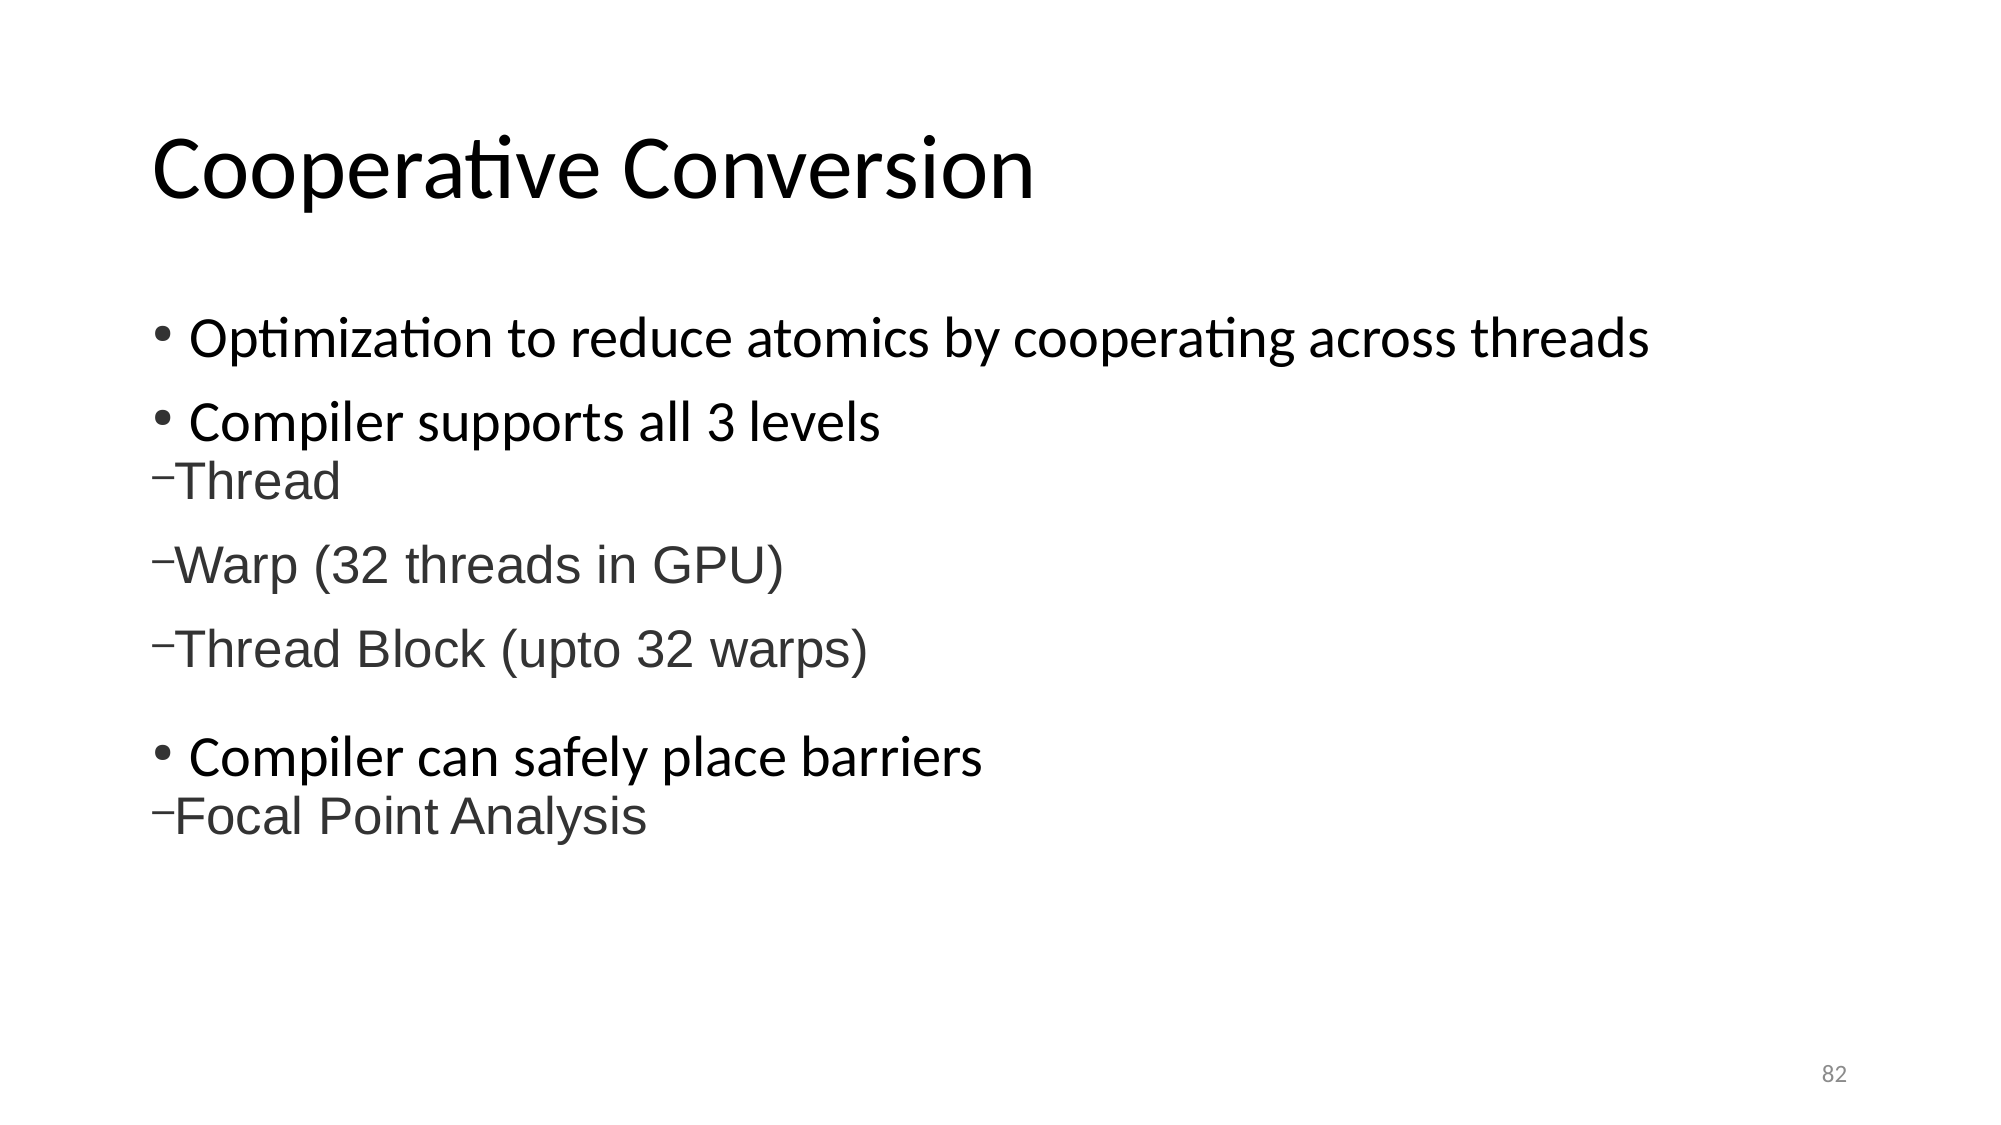

Optimization to reduce atomics by cooperating across threads
Compiler supports all 3 levels
Thread
Warp (32 threads in GPU)
Thread Block (upto 32 warps)
Compiler can safely place barriers
Focal Point Analysis
Cooperative Conversion
82